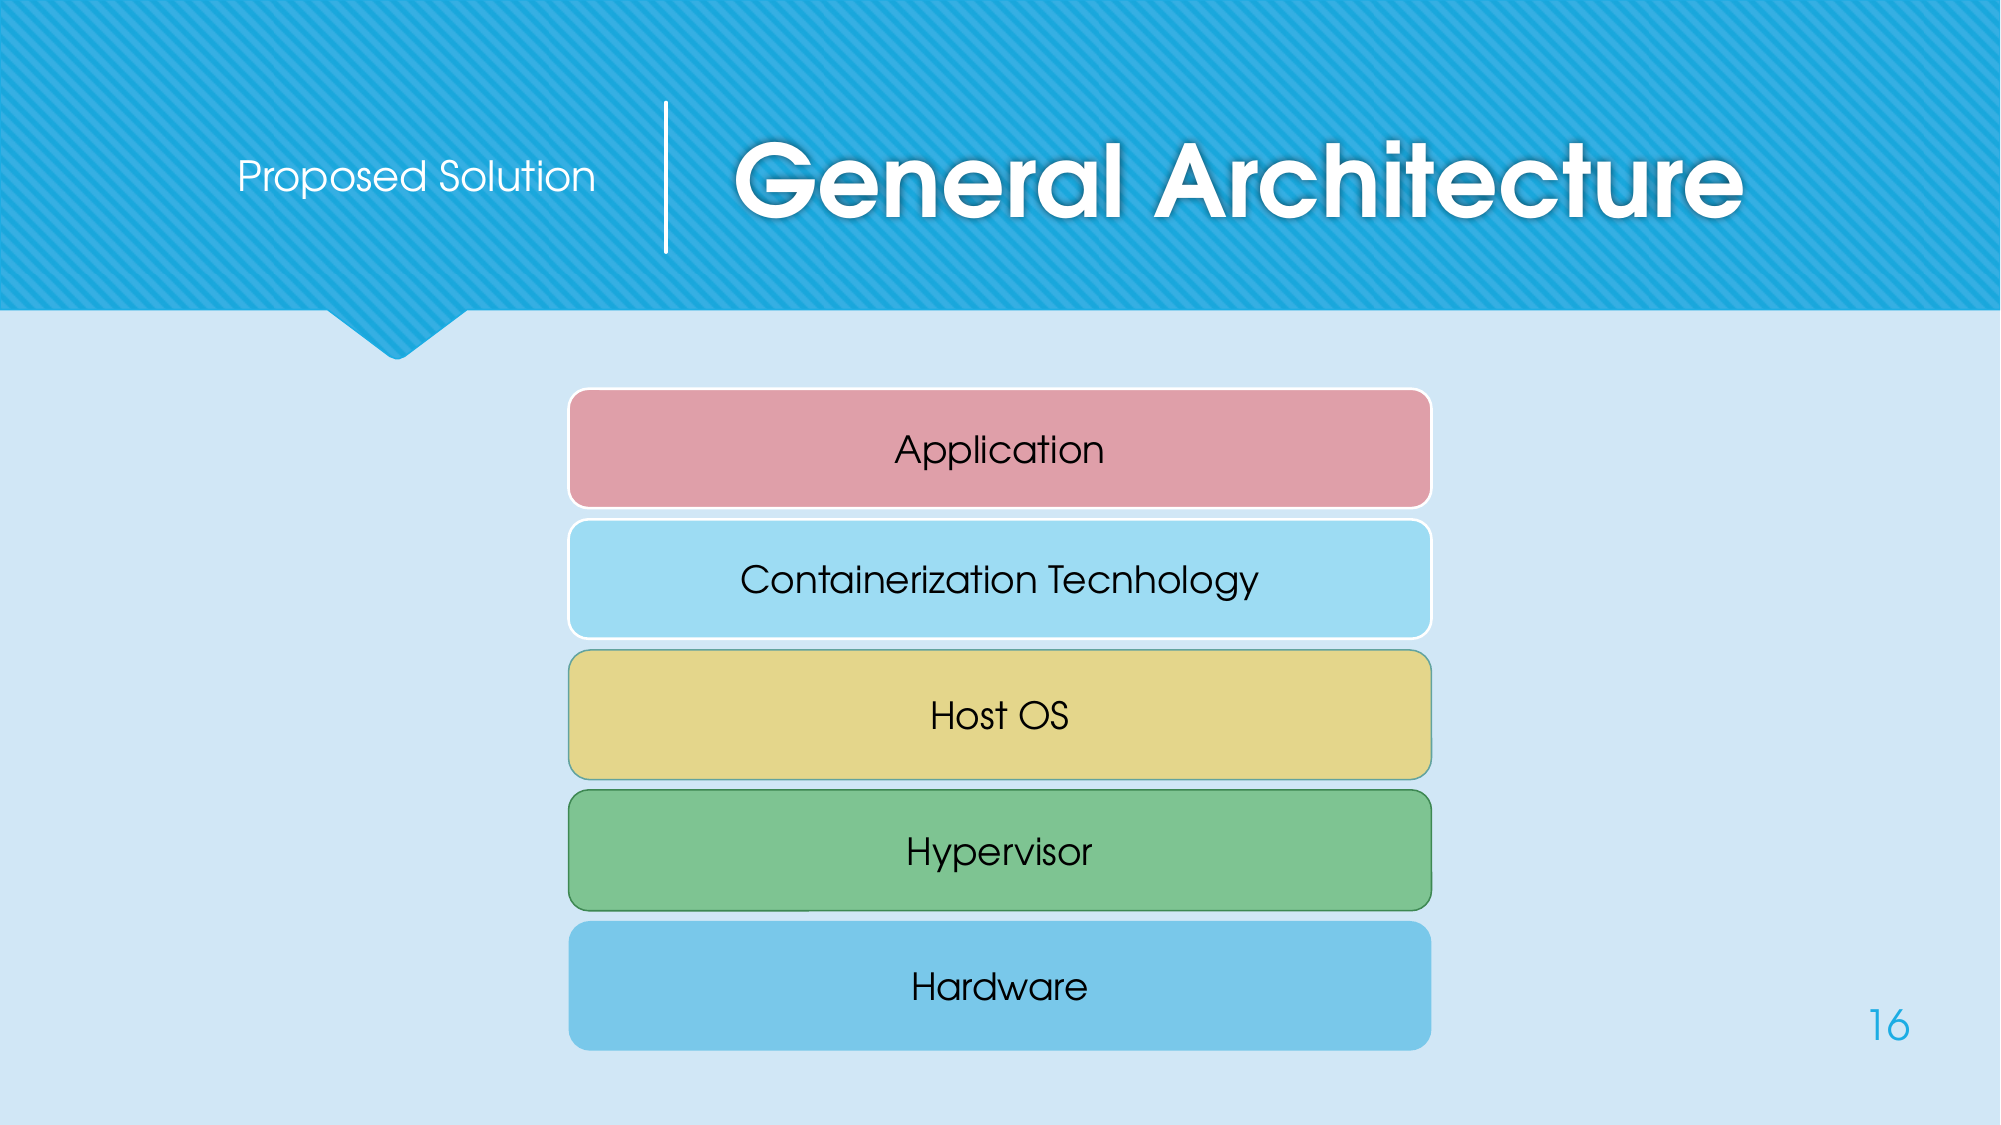

Proposed Solution
# General Architecture
Application
Containerization Tecnhology
Host OS
Hypervisor
Hardware
16